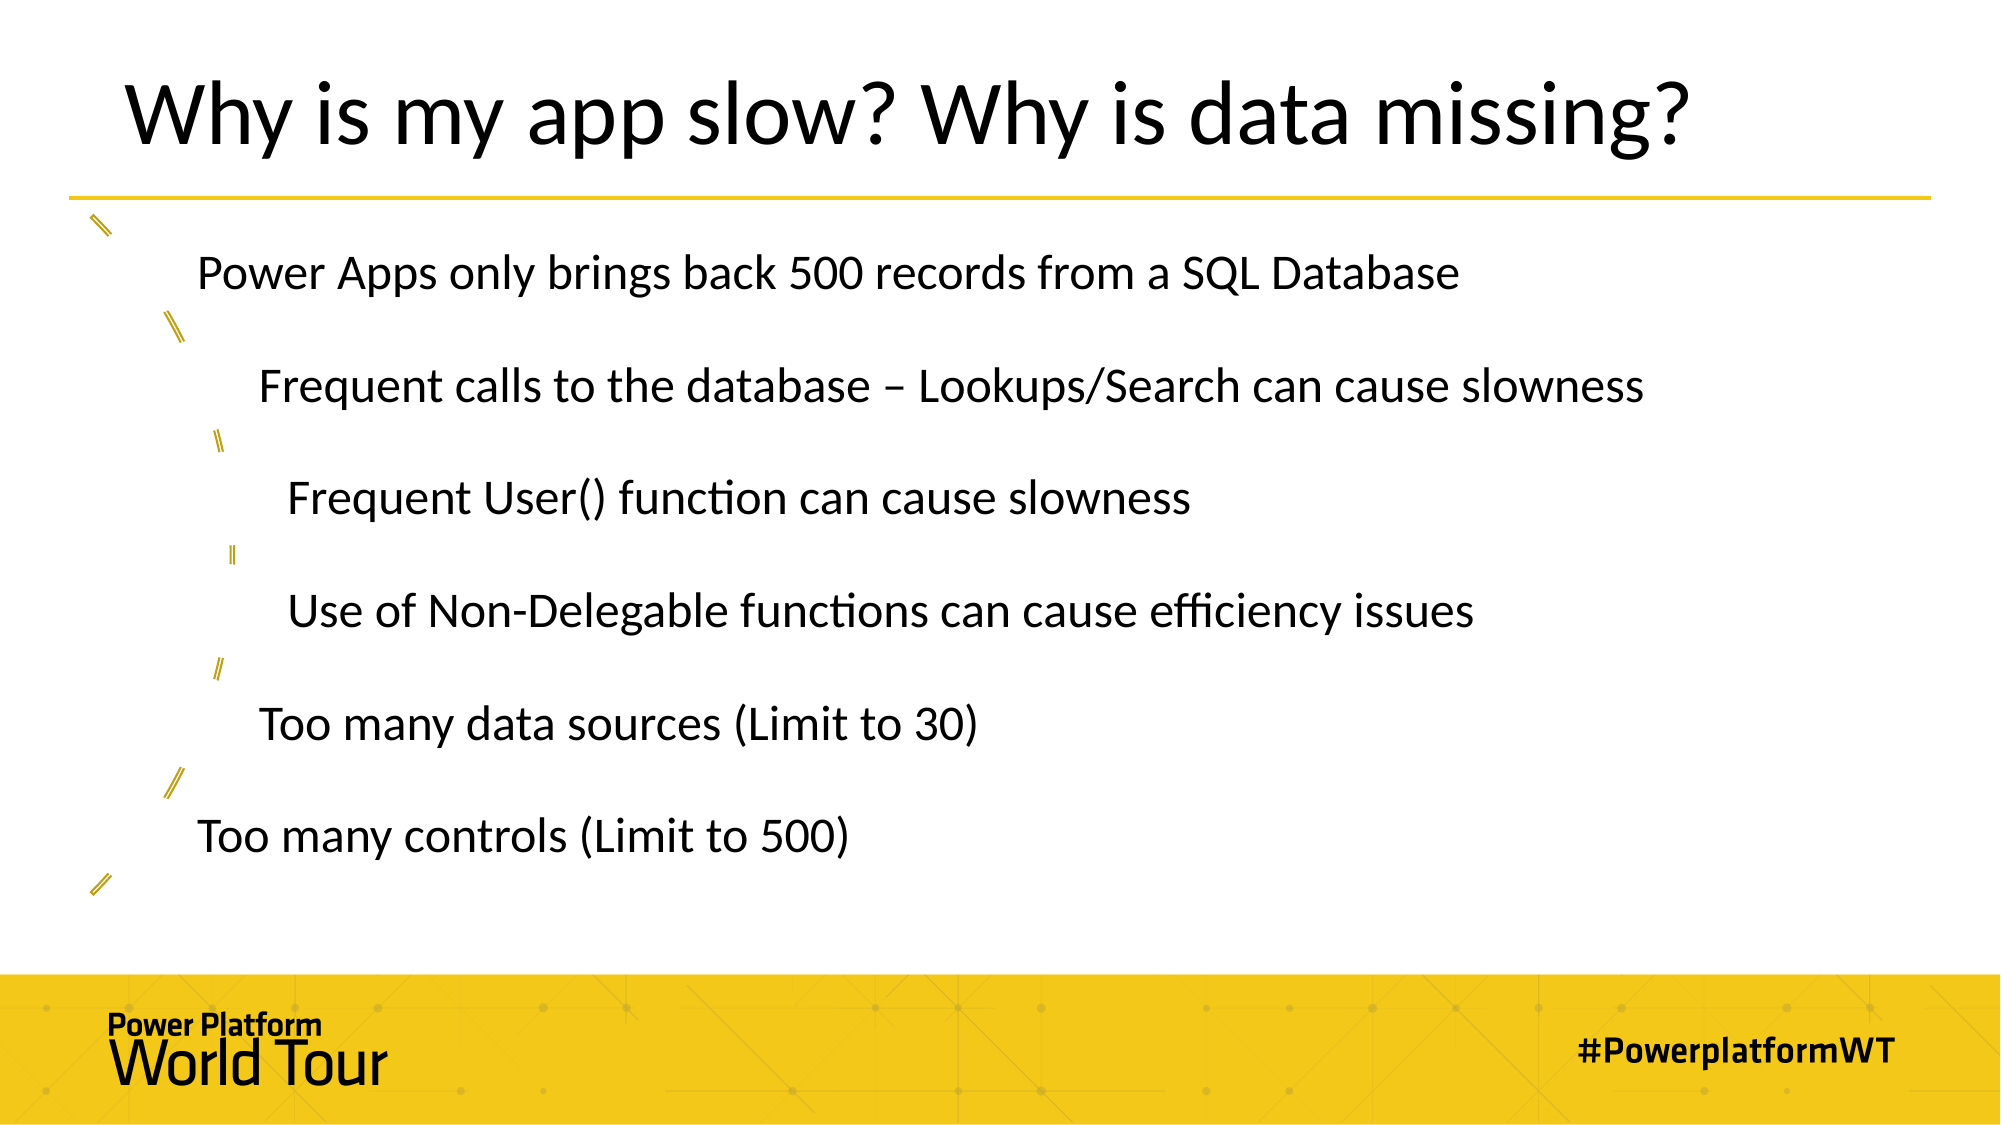

# Why is my app slow? Why is data missing?
Power Apps only brings back 500 records from a SQL Database
Frequent calls to the database – Lookups/Search can cause slowness
Frequent User() function can cause slowness
Use of Non-Delegable functions can cause efficiency issues
Too many data sources (Limit to 30)
Too many controls (Limit to 500)